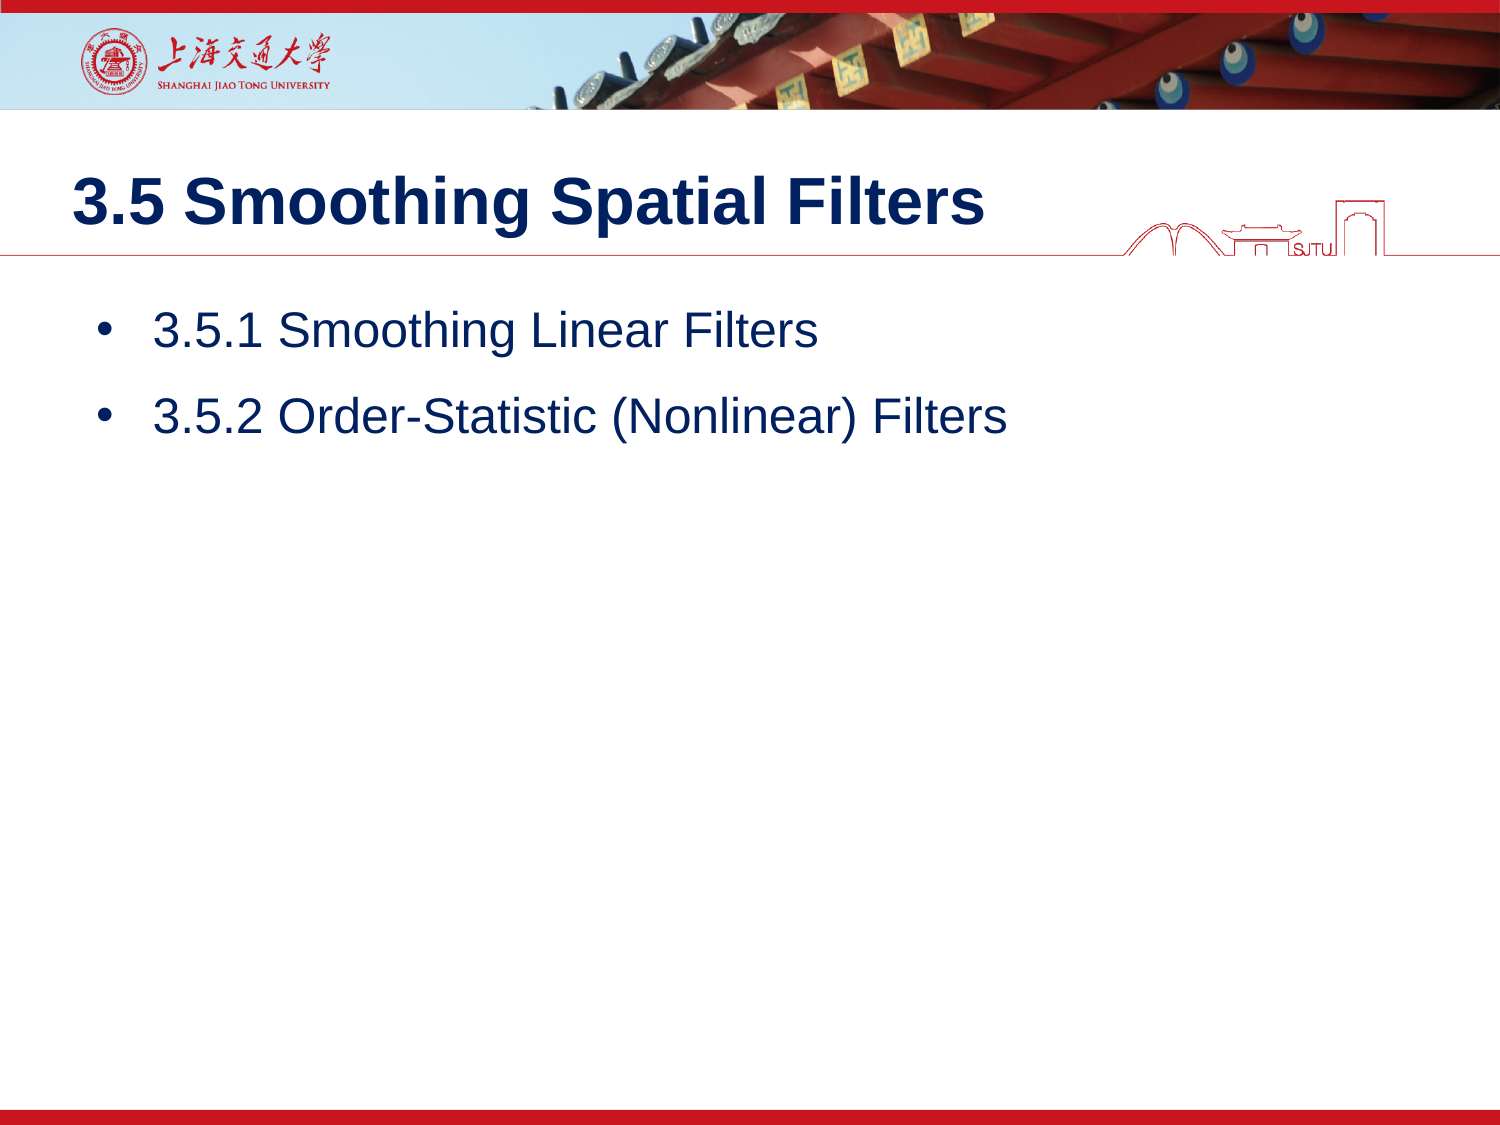

# 3.5 Smoothing Spatial Filters
3.5.1 Smoothing Linear Filters
3.5.2 Order-Statistic (Nonlinear) Filters